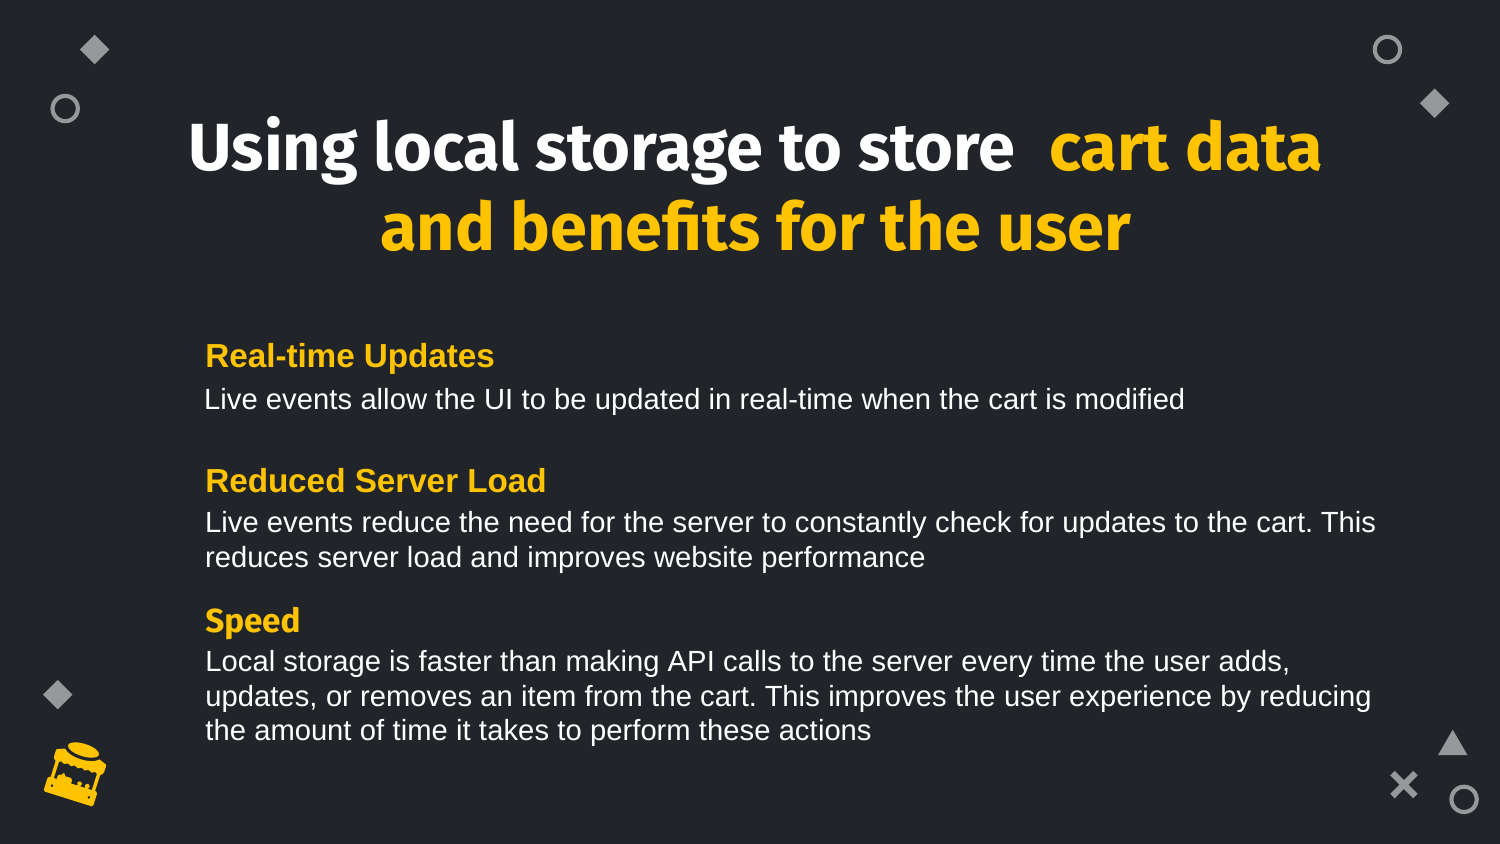

# Using local storage to store  cart data and benefits for the user
Real-time Updates
  Live events allow the UI to be updated in real-time when the cart is modified
Reduced Server Load
Live events reduce the need for the server to constantly check for updates to the cart. This reduces server load and improves website performance
Speed
Local storage is faster than making API calls to the server every time the user adds, updates, or removes an item from the cart. This improves the user experience by reducing the amount of time it takes to perform these actions